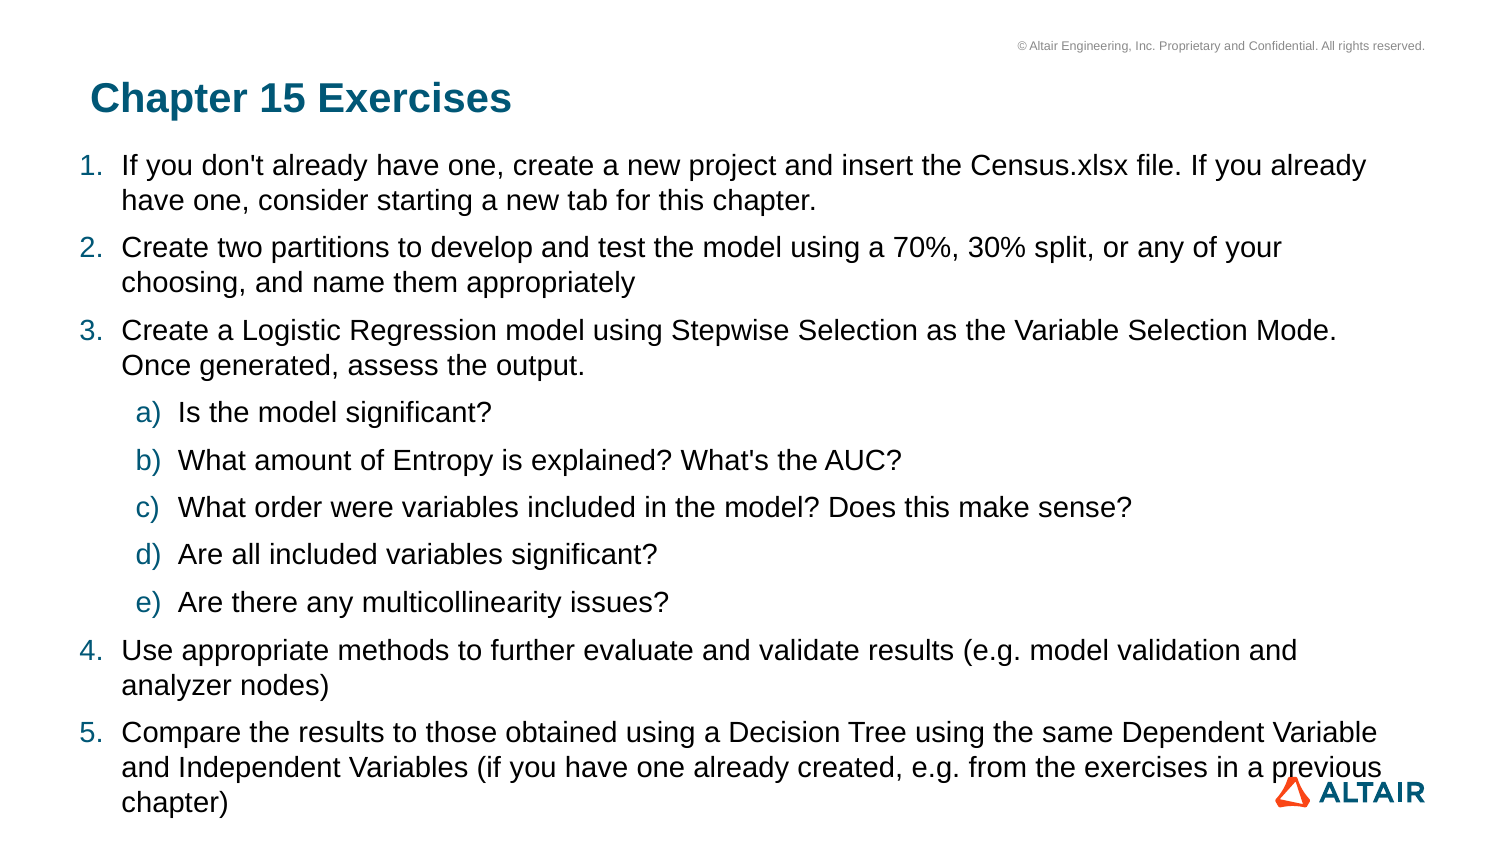

# Chapter 15 Exercises

If you don't already have one, create a new project and insert the Census.xlsx file. If you already have one, consider starting a new tab for this chapter.
Create two partitions to develop and test the model using a 70%, 30% split, or any of your choosing, and name them appropriately
Create a Logistic Regression model using Stepwise Selection as the Variable Selection Mode. Once generated, assess the output.
Is the model significant?
What amount of Entropy is explained? What's the AUC?
What order were variables included in the model? Does this make sense?
Are all included variables significant?
Are there any multicollinearity issues?
Use appropriate methods to further evaluate and validate results (e.g. model validation and analyzer nodes)
Compare the results to those obtained using a Decision Tree using the same Dependent Variable and Independent Variables (if you have one already created, e.g. from the exercises in a previous chapter)